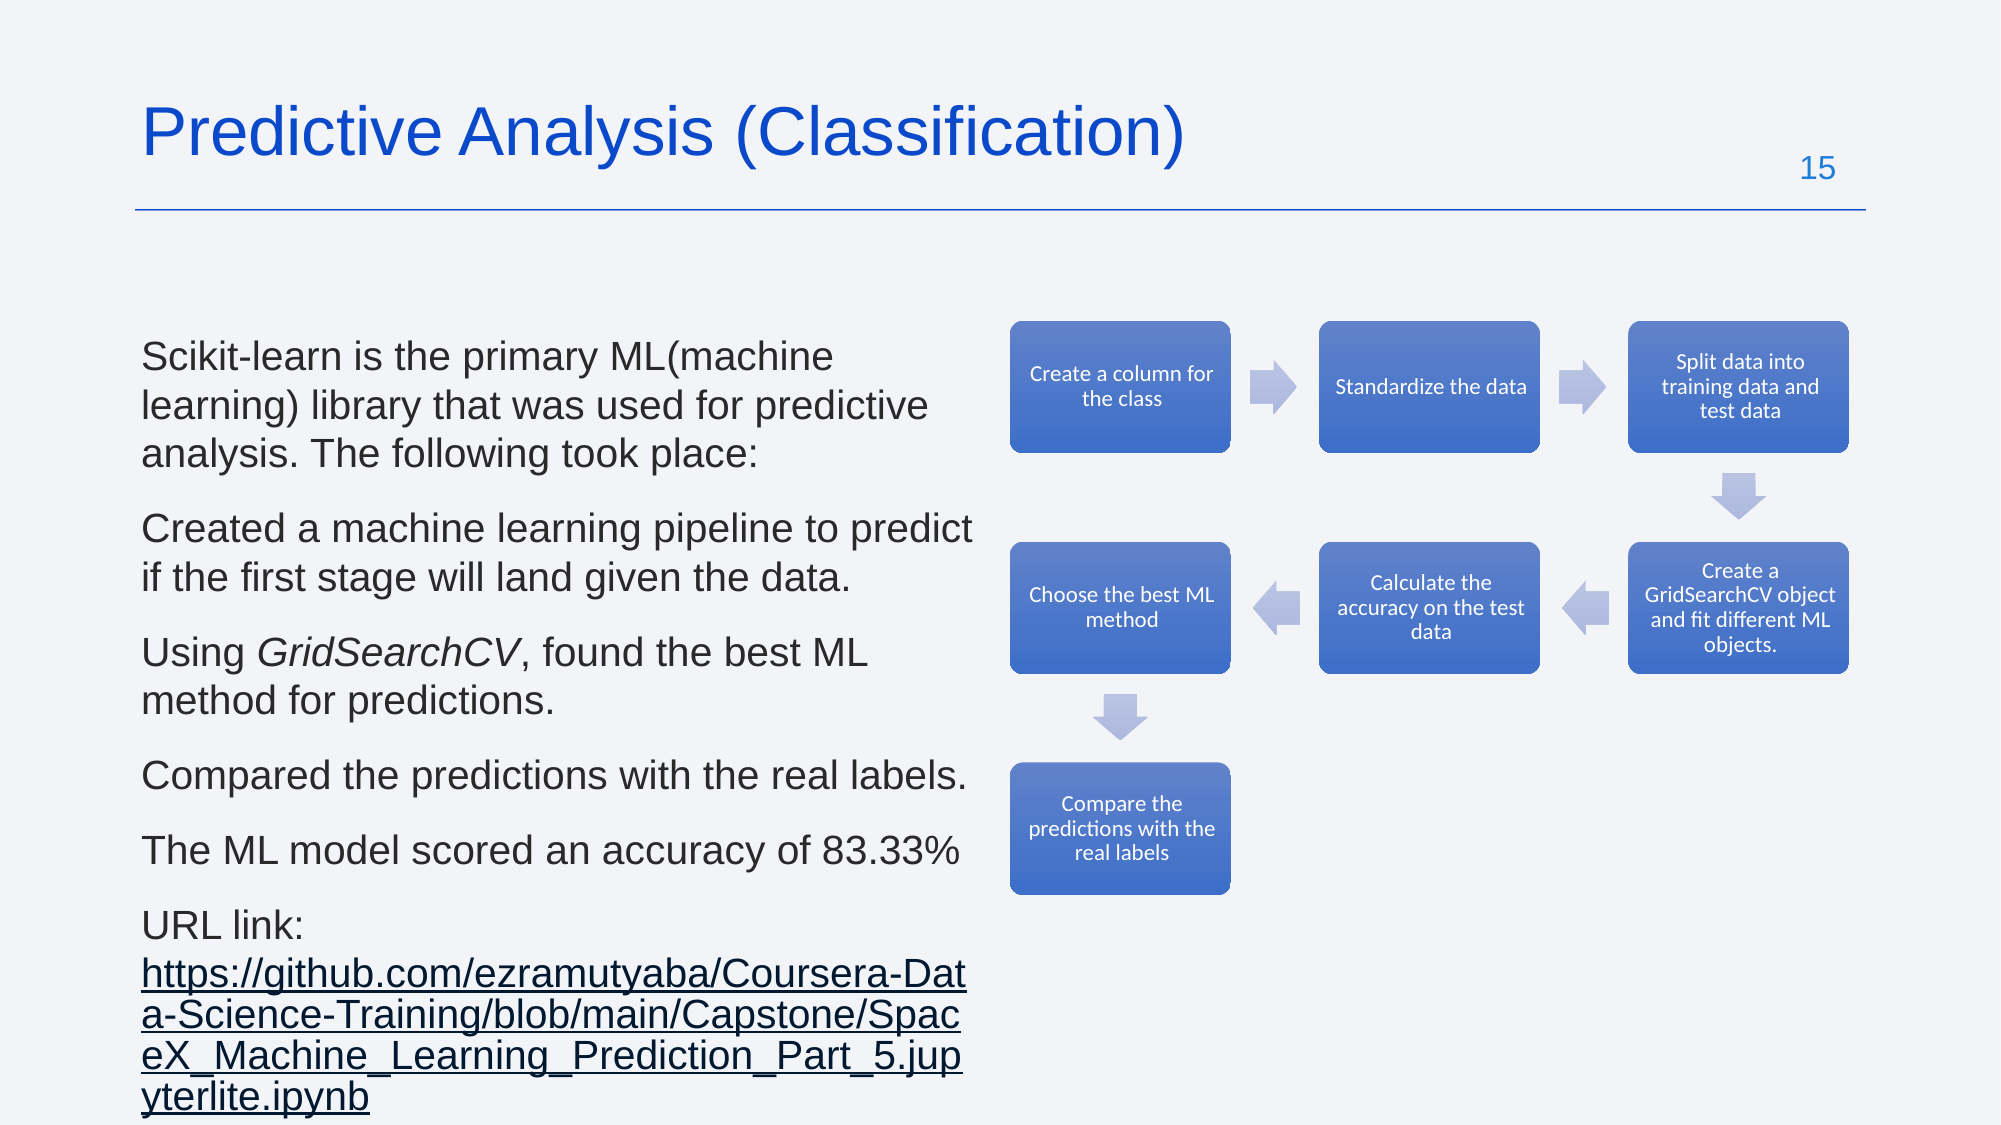

Predictive Analysis (Classification)
15
Create a column for the class

Standardize the data

Split data into training data and test data

Create a GridSearchCV object and fit different ML objects.

Calculate the accuracy on the test data

Choose the best ML method

Compare the predictions with the real labels
Scikit-learn is the primary ML(machine learning) library that was used for predictive analysis. The following took place:
Created a machine learning pipeline to predict if the first stage will land given the data.
Using GridSearchCV, found the best ML method for predictions.
Compared the predictions with the real labels.
The ML model scored an accuracy of 83.33%
URL link: https://github.com/ezramutyaba/Coursera-Data-Science-Training/blob/main/Capstone/SpaceX_Machine_Learning_Prediction_Part_5.jupyterlite.ipynb